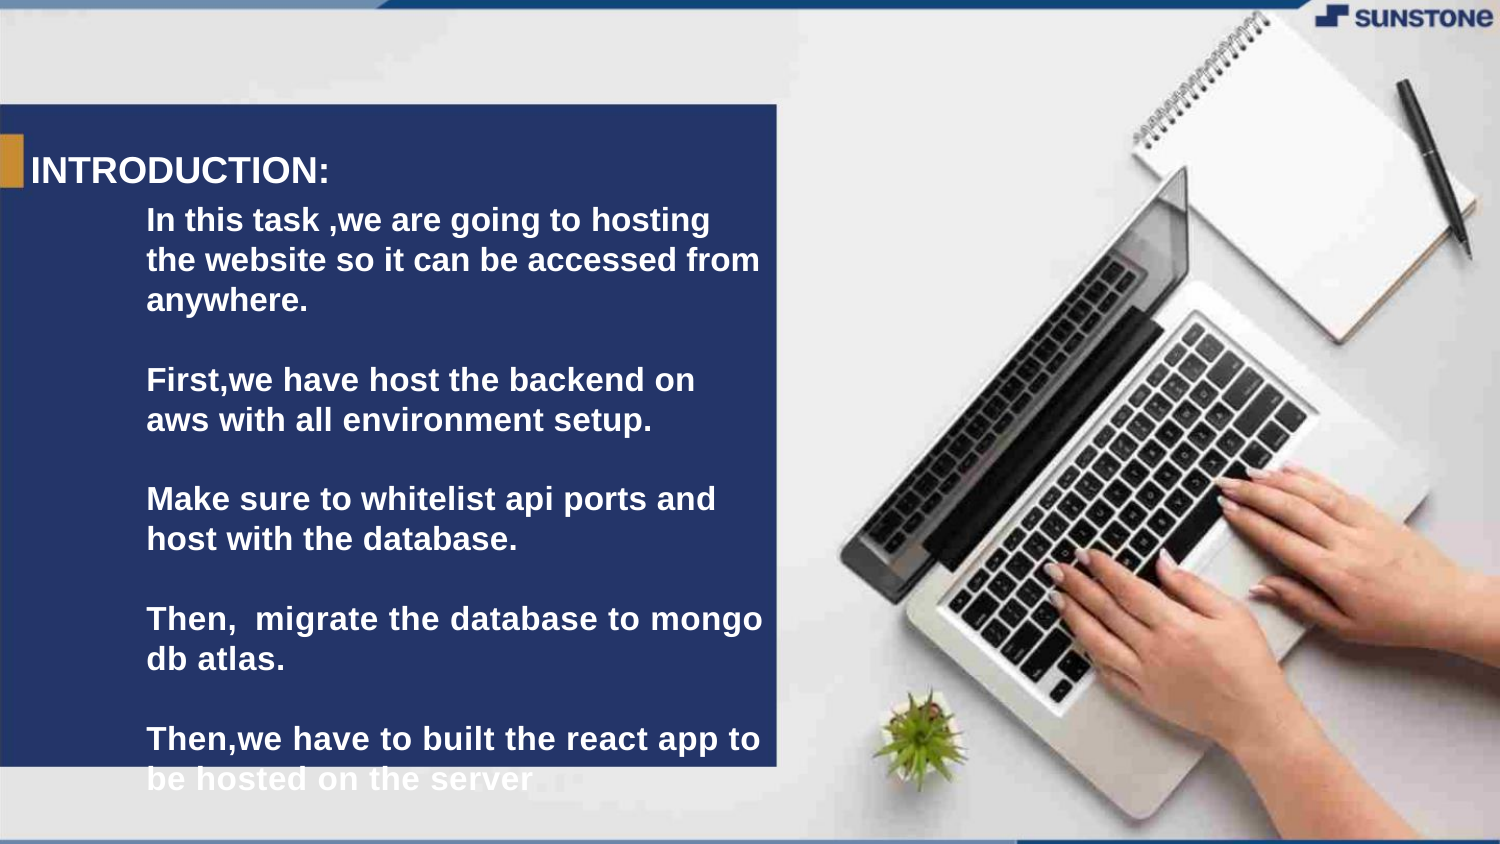

INTRODUCTION:
In this task ,we are going to hosting the website so it can be accessed from anywhere.

First,we have host the backend on aws with all environment setup.

Make sure to whitelist api ports and host with the database.

Then, migrate the database to mongo db atlas.

Then,we have to built the react app to be hosted on the server